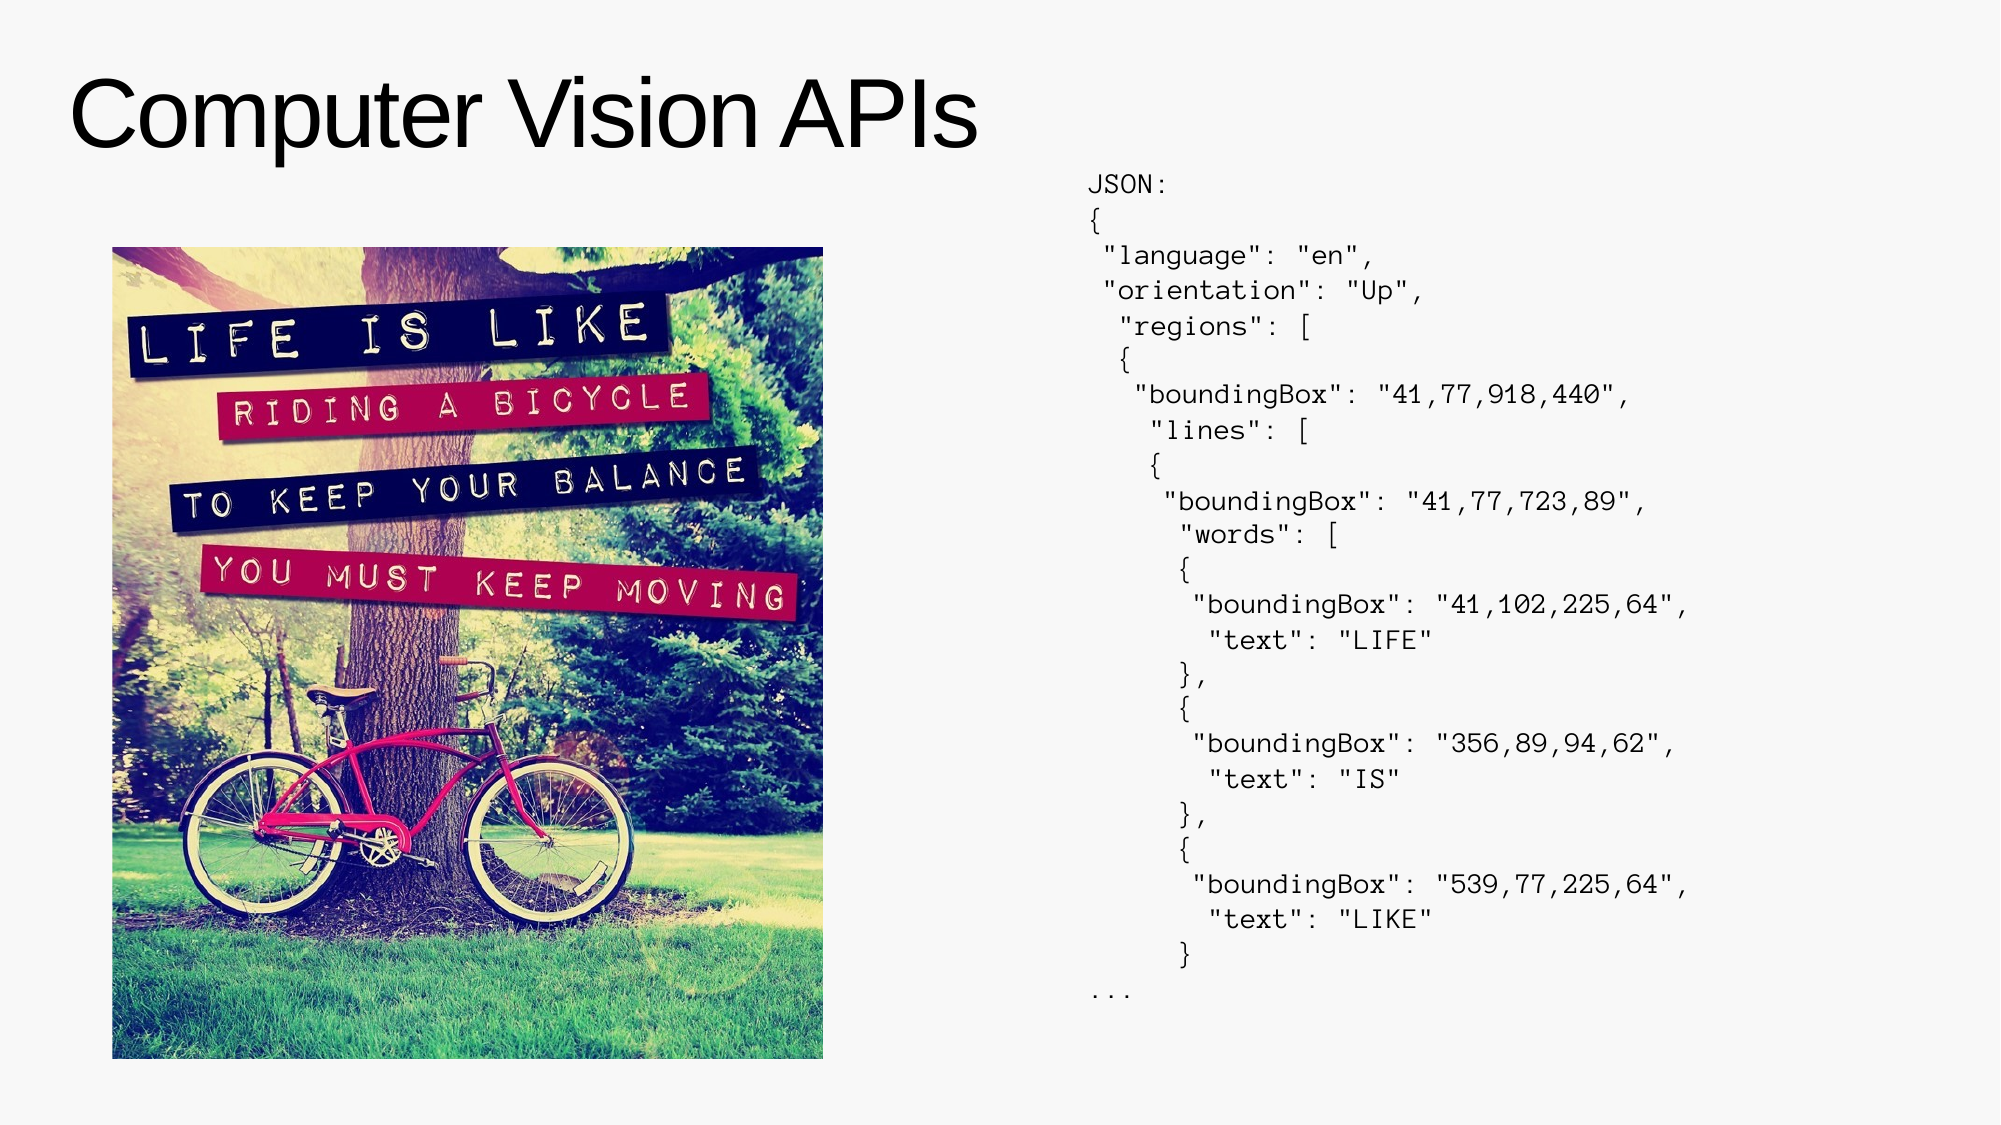

# Computer Vision APIs
JSON:
{
"language": "en",
"orientation": "Up",  "regions": [
{
"boundingBox": "41,77,918,440",  "lines": [
{
"boundingBox": "41,77,723,89",  "words": [
{
"boundingBox": "41,102,225,64",  "text": "LIFE"
},
{
"boundingBox": "356,89,94,62",  "text": "IS"
},
{
"boundingBox": "539,77,225,64",  "text": "LIKE"
}
...